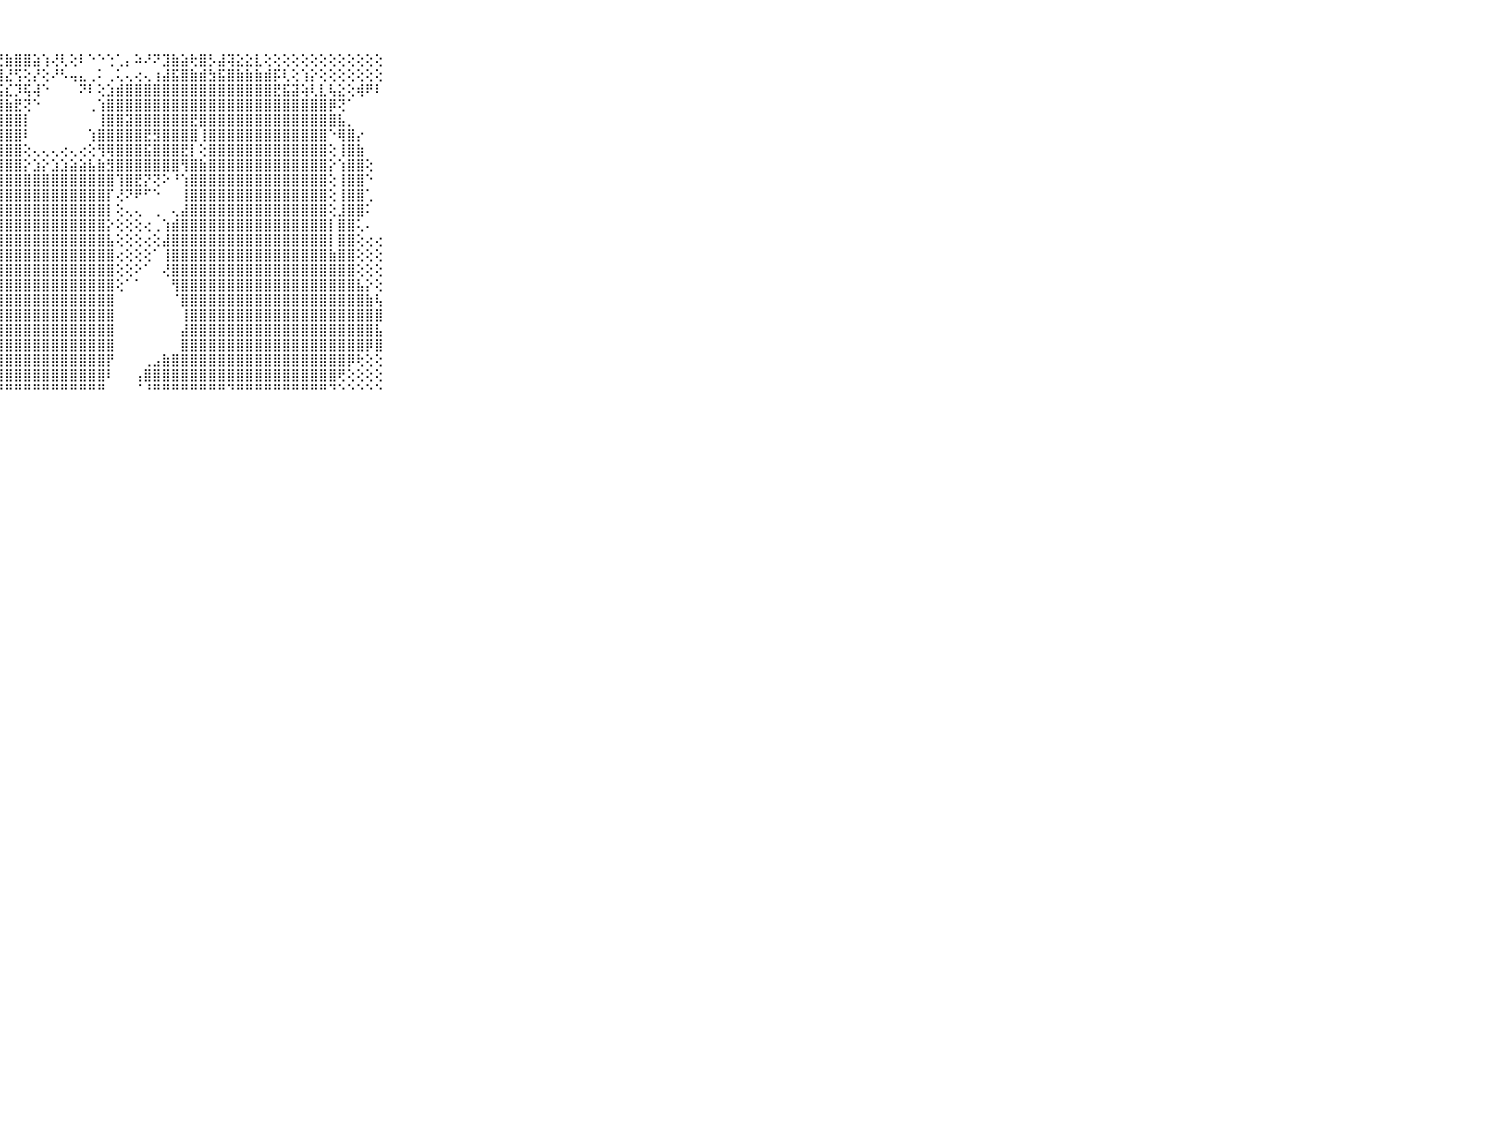

⠀⠀⠀⠀⠀⠀⠀⠀⠀⠀⠀⢕⢷⡇⢜⢪⣱⣵⣕⢕⣜⣺⣳⡼⣵⢕⢕⣜⣷⣿⣿⣵⢱⢜⢇⢕⠇⠑⠑⢑⢁⡄⠵⠜⠝⣹⣷⣵⢗⣿⡣⣼⢽⣕⣕⣇⢕⢕⢕⢕⢕⢕⢕⢕⢕⢕⢕⢕⢕⠀⠀⠀⠀⠀⠀⠀⠀⠀⠀⠀⠀
⠀⠀⠀⠀⠀⠀⠀⠀⠀⠀⠀⢕⣱⡽⣹⣯⡝⢟⢻⢜⣽⣵⣵⣜⢕⣸⡞⢻⣜⢫⢕⡜⢕⠜⠣⢤⣄⢀⠅⢀⢅⢄⢔⢄⢰⣼⣯⣿⣷⣾⣳⣯⣿⣷⣷⣷⣾⡯⢇⢕⢱⡕⢕⢕⢕⢕⢕⢕⢕⠀⠀⠀⠀⠀⠀⠀⠀⠀⠀⠀⠀
⠀⠀⠀⠀⠀⠀⠀⠀⠀⠀⠀⣸⣿⣿⣾⣾⢽⣿⢟⣽⣿⣽⣟⢳⢗⢵⢾⣯⣎⡹⢯⢼⠑⠀⠀⠀⠝⠇⢕⣱⣾⣿⣿⣿⣿⣿⣿⣿⣿⣿⣿⣿⣿⣿⣿⣿⣿⣟⣯⣽⢵⢇⣇⢧⣕⢕⢾⠟⠇⠀⠀⠀⠀⠀⠀⠀⠀⠀⠀⠀⠀
⠀⠀⠀⠀⠀⠀⠀⠀⠀⠀⠀⢸⣿⣝⣝⣟⣟⣷⣿⣽⣿⣿⣽⣿⣿⣿⣿⣿⣷⣟⢝⠑⠀⠀⠀⠀⠀⢀⢱⣿⣿⣿⣿⣿⣿⣿⣿⣿⣿⣿⣿⣿⣿⣿⣿⣿⣿⣿⣿⣿⣿⣿⣿⡿⢝⠁⠀⠀⠀⠀⠀⠀⠀⠀⠀⠀⠀⠀⠀⠀⠀
⠀⠀⠀⠀⠀⠀⠀⠀⠀⠀⠀⢾⣿⣿⣿⣿⣿⣿⣿⣿⣿⣿⣿⣿⣿⣿⣷⣿⣿⣿⡇⠀⠀⠀⠀⠀⠀⠀⢸⣿⣿⣽⣿⣿⣿⣿⣿⣿⣟⣿⣿⣿⣿⣿⣿⣿⣿⣿⣿⣿⣿⣿⣿⣿⣧⡀⠀⠀⠀⠀⠀⠀⠀⠀⠀⠀⠀⠀⠀⠀⠀
⠀⠀⠀⠀⠀⠀⠀⠀⠀⠀⠀⣾⣟⣳⣿⣿⣿⣿⣿⣿⣿⣼⣿⣿⣿⣿⣿⣿⣿⣿⠇⠀⠀⠀⠀⠀⠀⢱⣿⣿⣿⣿⣿⣟⣻⣿⣿⣿⣿⢸⣿⣿⣿⣿⣿⣿⣿⣿⣿⣿⣿⣿⣿⠑⢿⣿⡔⠀⠀⠀⠀⠀⠀⠀⠀⠀⠀⠀⠀⠀⠀
⠀⠀⠀⠀⠀⠀⠀⠀⠀⠀⠀⣽⣹⣿⣿⣿⣿⣿⣿⣿⣿⣿⣿⣿⣿⣿⣿⣿⣿⣿⢕⢄⢄⢄⢔⢄⢔⢕⢻⢿⣿⣿⣿⣯⣿⣿⣿⣟⡇⢕⣿⣿⣿⣿⣿⣿⣿⣿⣿⣿⣿⣿⣿⢕⢸⣿⣷⠀⠀⠀⠀⠀⠀⠀⠀⠀⠀⠀⠀⠀⠀
⠀⠀⠀⠀⠀⠀⠀⠀⠀⠀⠀⣿⣿⣿⣿⣿⣿⣿⣿⣿⣿⣿⣿⣿⣿⣿⣿⣿⣿⣿⡕⣱⡕⣱⣱⣵⣵⣧⣷⣻⣿⣿⣿⣿⣿⣿⣿⢻⣿⣷⣿⣿⣿⣿⣿⣿⣿⣿⣿⣿⣿⣿⣿⡕⢱⣿⣿⢕⠀⠀⠀⠀⠀⠀⠀⠀⠀⠀⠀⠀⠀
⠀⠀⠀⠀⠀⠀⠀⠀⠀⠀⠀⣿⣯⣟⣿⣿⣟⣿⣿⣿⣿⣿⣿⣿⣿⣿⣿⣿⣿⣿⣿⣿⣿⣿⣿⣿⣿⣿⣿⣿⢹⣿⣟⡝⢝⠕⠘⢱⣿⣿⣿⣿⣿⣿⣿⣿⣿⣿⣿⣿⣿⣿⣿⢕⢸⣿⣿⠑⠀⠀⠀⠀⠀⠀⠀⠀⠀⠀⠀⠀⠀
⠀⠀⠀⠀⠀⠀⠀⠀⠀⠀⠀⣿⣿⣿⣿⣿⣿⣿⣿⣿⣿⣿⣿⣿⣿⣿⣿⣿⣿⣿⣿⣿⣿⣿⣿⣿⣿⣿⣿⡏⢜⠝⠟⠋⠑⠀⠀⢸⣿⣿⣿⣿⣿⣿⣿⣿⣿⣿⣿⣿⣿⣿⣿⢕⢸⣿⣿⢁⠀⠀⠀⠀⠀⠀⠀⠀⠀⠀⠀⠀⠀
⠀⠀⠀⠀⠀⠀⠀⠀⠀⠀⠀⣿⣿⣿⣿⣿⣿⣿⣿⣿⣿⣿⣿⣿⣿⣿⣿⣿⣿⣿⣿⣿⣿⣿⣿⣿⣿⣿⣿⡇⢕⢄⢄⠀⢀⠀⢄⣼⣿⣿⣿⣿⣿⣿⣿⣿⣿⣿⣿⣿⣿⣿⣿⢕⣸⣿⣿⠅⠀⠀⠀⠀⠀⠀⠀⠀⠀⠀⠀⠀⠀
⠀⠀⠀⠀⠀⠀⠀⠀⠀⠀⠀⣿⣿⣿⣿⣿⣿⣿⣿⣿⣿⣿⣿⣿⣿⣿⣿⣿⣿⣿⣿⣿⣿⣿⣿⣿⣿⣿⣿⡕⢕⢕⢕⢔⢀⢱⣾⣿⣿⣿⣿⣿⣿⣿⣿⣿⣿⣿⣿⣿⣿⣿⣿⡇⣿⣿⢅⠄⠀⠀⠀⠀⠀⠀⠀⠀⠀⠀⠀⠀⠀
⠀⠀⠀⠀⠀⠀⠀⠀⠀⠀⠀⣿⣿⣿⣿⣿⣿⣿⣿⣿⣿⣿⣿⣿⣿⣿⣿⣿⣿⣿⣿⣿⣿⣿⣿⣿⣿⣿⣿⣧⢕⢕⢕⢔⢕⣼⣿⣿⣿⣿⣿⣿⣿⣿⣿⣿⣿⣿⣿⣿⣿⣿⣿⡇⣿⣿⢕⢔⢔⠀⠀⠀⠀⠀⠀⠀⠀⠀⠀⠀⠀
⠀⠀⠀⠀⠀⠀⠀⠀⠀⠀⠀⣿⣿⣿⣿⣿⣿⣿⣿⣿⣿⣿⣿⣿⣿⣿⣿⣿⣿⣿⣿⣿⣿⣿⣿⣿⣿⣿⣿⣿⢔⢕⢕⢕⠁⢸⣿⣿⣿⣿⣿⣿⣿⣿⣿⣿⣿⣿⣿⣿⣿⣿⣿⣷⣿⣿⢕⢕⢕⠀⠀⠀⠀⠀⠀⠀⠀⠀⠀⠀⠀
⠀⠀⠀⠀⠀⠀⠀⠀⠀⠀⠀⣿⣿⣿⣿⣿⣿⣿⣿⣿⣿⣿⣿⣿⣿⣿⣿⣿⣿⣿⣿⣿⣿⣿⣿⣿⣿⣿⣿⣿⢕⢕⠕⠁⠀⢜⣿⣿⣿⣿⣿⣿⣿⣿⣿⣿⣿⣿⣿⣿⣿⣿⣿⣿⣿⣿⢕⢕⢕⠀⠀⠀⠀⠀⠀⠀⠀⠀⠀⠀⠀
⠀⠀⠀⠀⠀⠀⠀⠀⠀⠀⠀⣿⣿⣿⣿⣿⣿⣿⣿⣿⣿⣿⣿⣿⣿⣿⣿⣿⣿⣿⣿⣿⣿⣿⣿⣿⣿⣿⣿⣿⢕⠁⠁⠀⠀⠀⢻⣿⣿⣿⣿⣿⣿⣿⣿⣿⣿⣿⣿⣿⣿⣿⣿⣿⣿⣿⣧⡕⢕⠀⠀⠀⠀⠀⠀⠀⠀⠀⠀⠀⠀
⠀⠀⠀⠀⠀⠀⠀⠀⠀⠀⠀⣿⣿⣿⣿⣿⣿⣿⣿⣿⣿⣿⣿⣿⣿⣿⣿⣿⣿⣿⣿⣿⣿⣿⣿⣿⣿⣿⣿⣿⠀⠀⠀⠀⠀⠀⠈⣿⣿⣿⣿⣿⣿⣿⣿⣿⣿⣿⣿⣿⣿⣿⣿⣿⣿⣿⣿⣷⢧⠀⠀⠀⠀⠀⠀⠀⠀⠀⠀⠀⠀
⠀⠀⠀⠀⠀⠀⠀⠀⠀⠀⠀⣿⣿⣿⣿⣿⣿⣿⣿⣿⣿⣿⣿⣿⣿⣿⣿⣿⣿⣿⣿⣿⣿⣿⣿⣿⣿⣿⣿⣿⠀⠀⠀⠀⠀⠀⠀⢸⣿⣿⣿⣿⣿⣿⣿⣿⣿⣿⣿⣿⣿⣿⣿⣿⣿⣿⣿⣿⣿⠀⠀⠀⠀⠀⠀⠀⠀⠀⠀⠀⠀
⠀⠀⠀⠀⠀⠀⠀⠀⠀⠀⠀⣿⣿⣿⣿⣿⣿⣿⣿⣿⣿⣿⣿⣿⣿⣿⣿⣿⣿⣿⣿⣿⣿⣿⣿⣿⣿⣿⣿⣿⠀⠀⠀⠀⠀⠀⠀⣼⣿⣿⣿⣿⣿⣿⣿⣿⣿⣿⣿⣿⣿⣿⣿⣿⣿⣿⣿⣿⣧⠀⠀⠀⠀⠀⠀⠀⠀⠀⠀⠀⠀
⠀⠀⠀⠀⠀⠀⠀⠀⠀⠀⠀⣿⣿⣿⣿⣿⣿⣿⣿⣿⣿⣿⣿⣿⣿⣿⣿⣿⣿⣿⣿⣿⣿⣿⣿⣿⣿⣿⣿⣿⠀⠀⠀⠀⠀⠀⠀⣿⣿⣿⣿⣿⣿⣿⣿⣿⣿⣿⣿⣿⣿⣿⣿⣿⣿⣿⣿⡿⣿⠀⠀⠀⠀⠀⠀⠀⠀⠀⠀⠀⠀
⠀⠀⠀⠀⠀⠀⠀⠀⠀⠀⠀⣿⣿⣿⣿⣿⣿⣿⣿⣿⣿⣿⣿⣿⣿⣿⣿⣿⣿⣿⣿⣿⣿⣿⣿⣿⣿⣿⣿⡟⠀⠀⠀⢀⣠⣷⣿⣿⣿⣿⣿⣿⣿⣿⣿⣿⣿⣿⣿⣿⣿⣿⣿⣿⣿⡿⢗⢕⢕⠀⠀⠀⠀⠀⠀⠀⠀⠀⠀⠀⠀
⠀⠀⠀⠀⠀⠀⠀⠀⠀⠀⠀⣿⣿⣿⣿⣿⣿⣿⣿⣿⣿⡿⣿⣿⣿⣿⣿⣿⣿⣿⣿⣿⣿⣿⣿⣿⣿⣿⣿⠇⠀⠀⢠⣿⣿⣿⣿⣿⣿⣿⣿⣿⣿⣿⣿⣿⣿⣿⣿⣿⣿⣿⣿⣿⢟⢕⢕⢕⢕⠀⠀⠀⠀⠀⠀⠀⠀⠀⠀⠀⠀
⠀⠀⠀⠀⠀⠀⠀⠀⠀⠀⠀⠛⠛⠛⠛⠛⠛⠛⠛⠛⠛⠛⠛⠛⠛⠛⠛⠛⠛⠛⠛⠛⠛⠛⠛⠛⠛⠛⠛⠀⠀⠀⠈⠘⠛⠛⠛⠛⠛⠛⠛⠛⠙⠛⠛⠛⠛⠛⠛⠛⠛⠛⠛⠙⠑⠑⠑⠑⠑⠀⠀⠀⠀⠀⠀⠀⠀⠀⠀⠀⠀